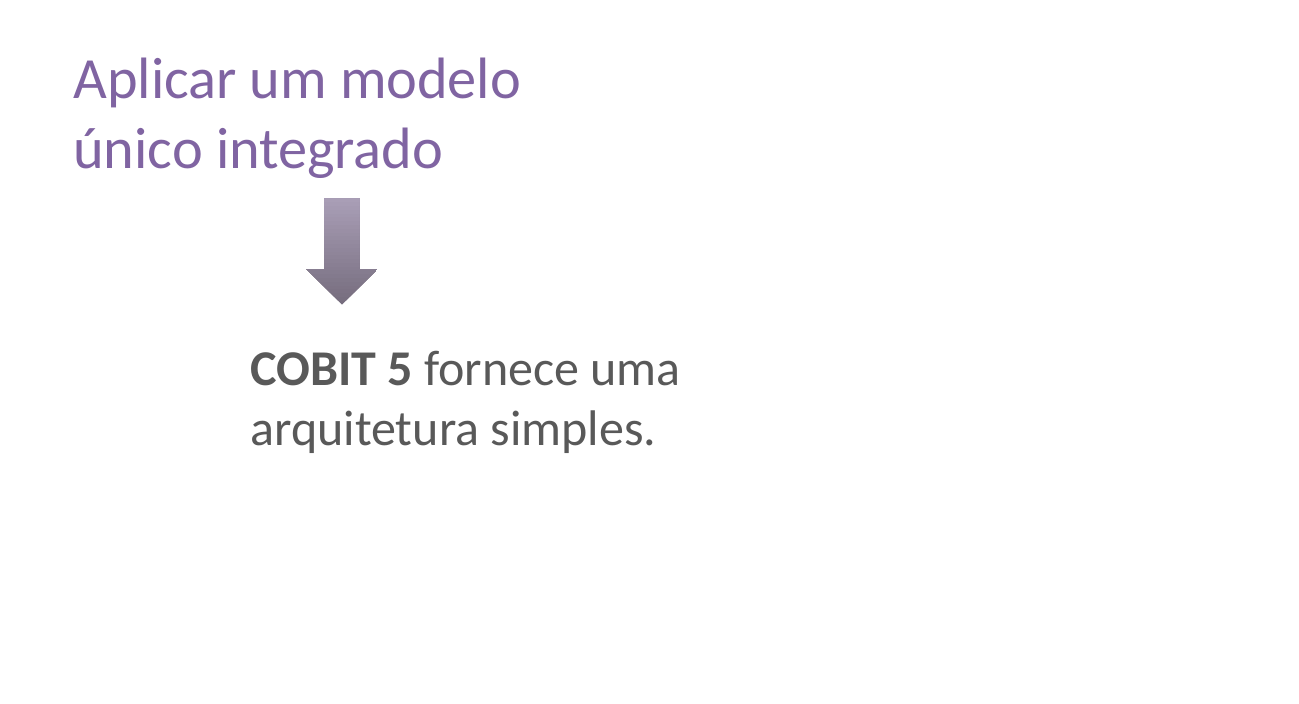

Aplicar um modelo único integrado

COBIT 5 fornece uma arquitetura simples.